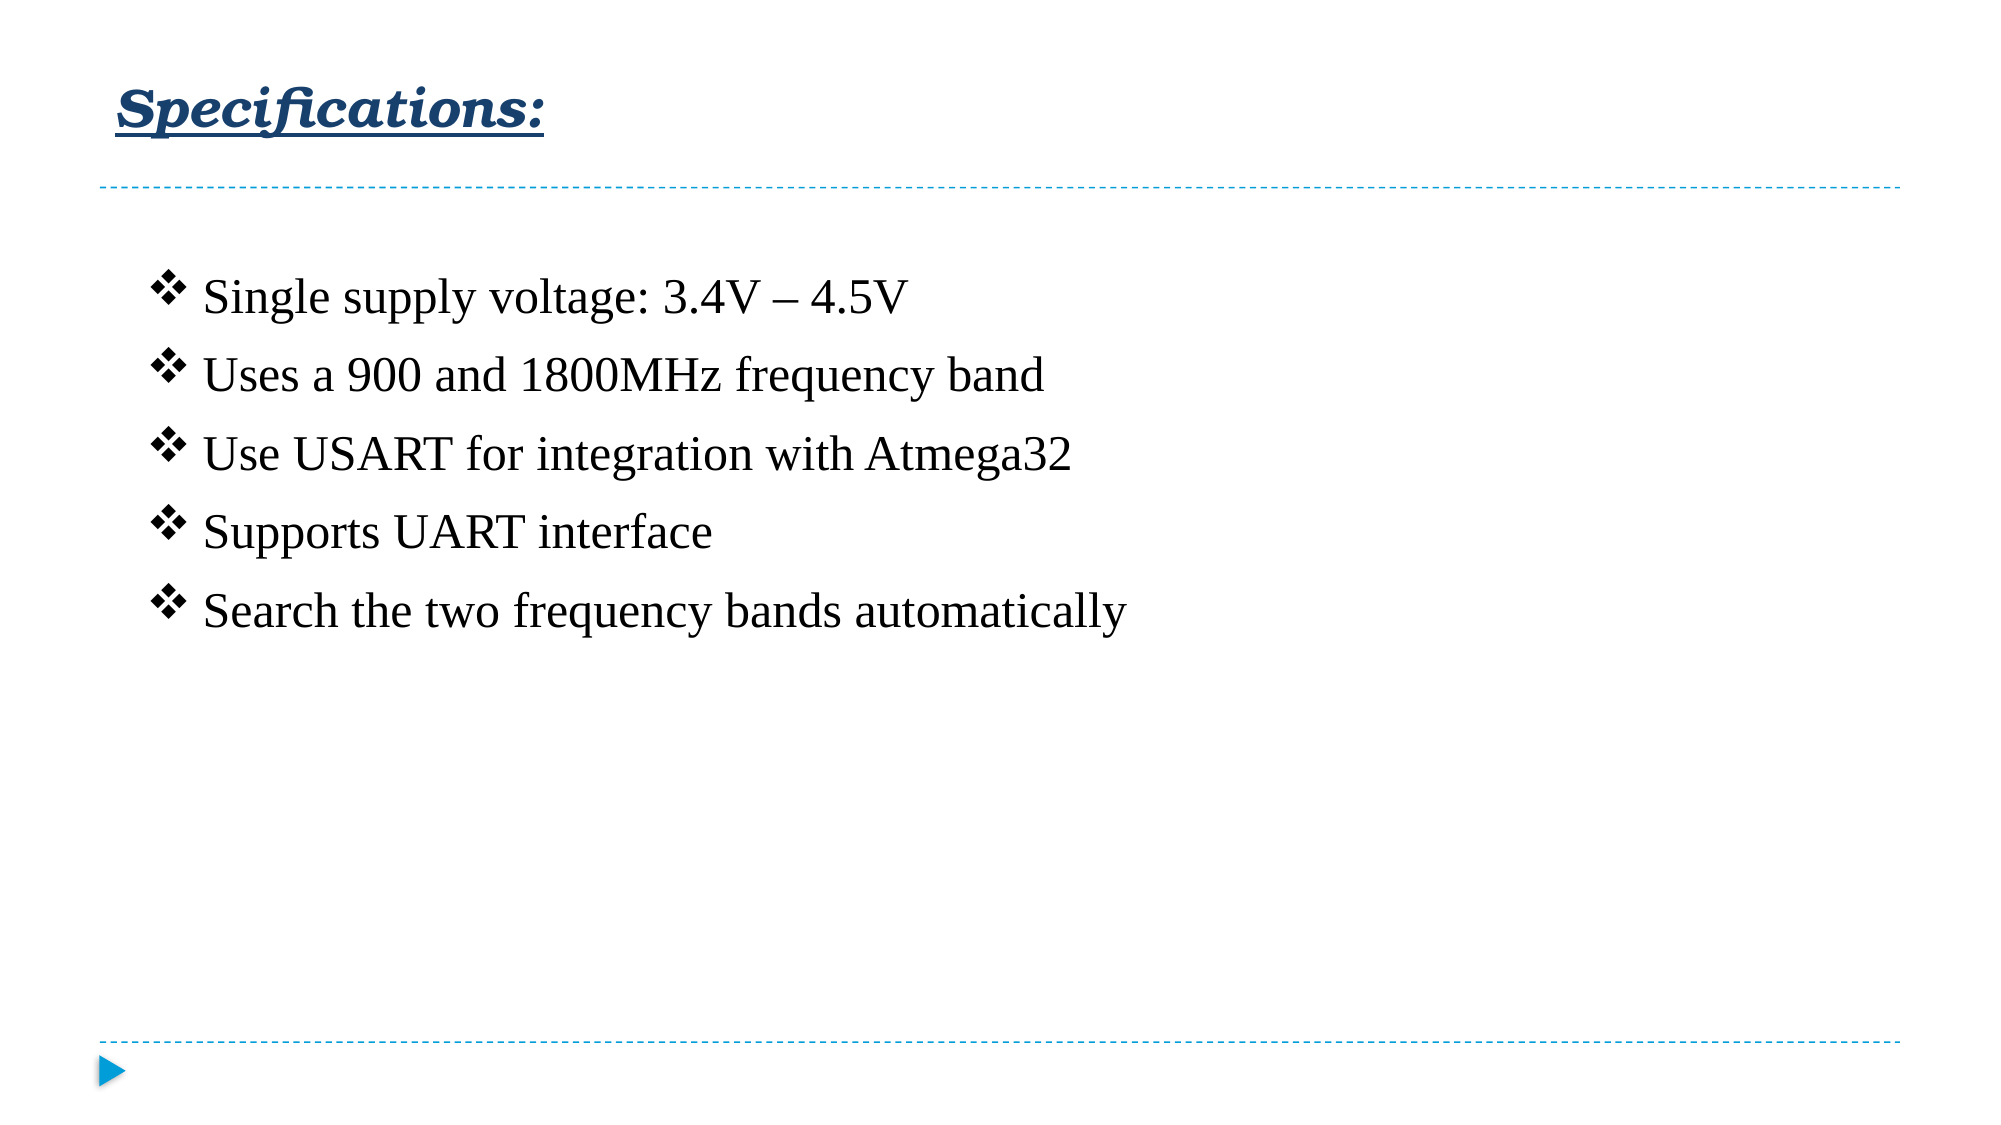

# Specifications:
Single supply voltage: 3.4V – 4.5V
Uses a 900 and 1800MHz frequency band
Use USART for integration with Atmega32
Supports UART interface
Search the two frequency bands automatically
91